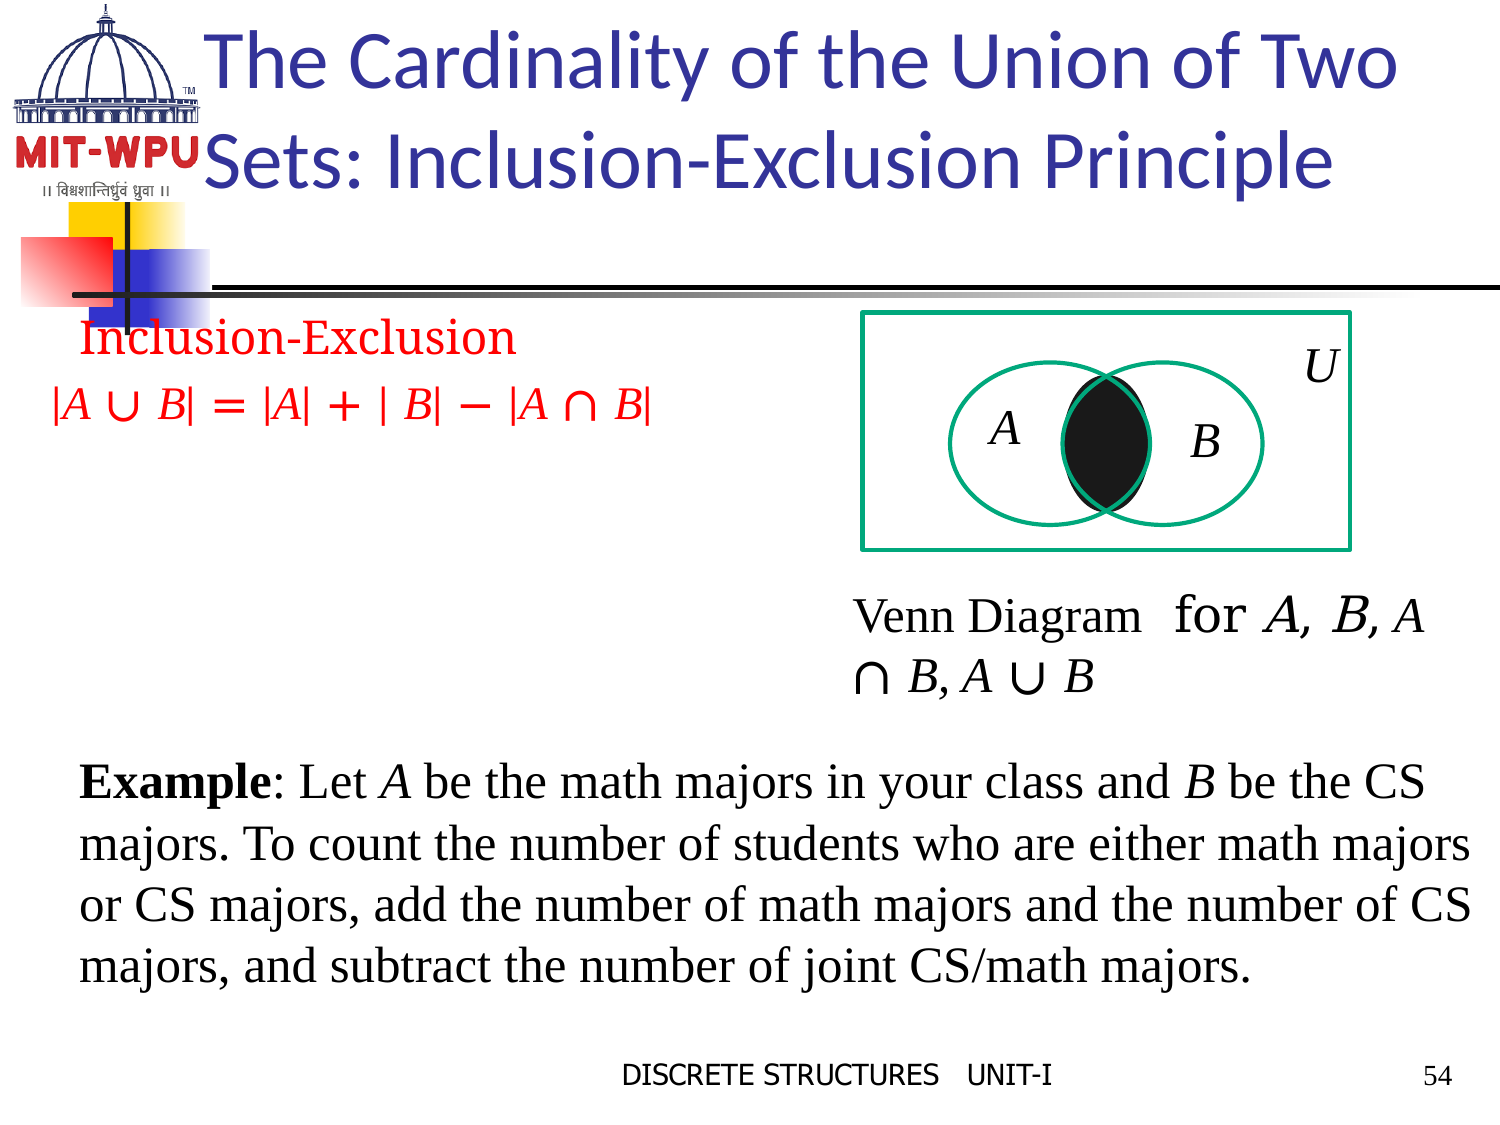

# The Cardinality of the Union of Two Sets: Inclusion-Exclusion Principle
Inclusion-Exclusion
 |A ∪ B| = |A| + | B| − |A ∩ B|

Example: Let A be the math majors in your class and B be the CS majors. To count the number of students who are either math majors or CS majors, add the number of math majors and the number of CS majors, and subtract the number of joint CS/math majors.

U
A
B

Venn Diagram  for A, B, A ∩ B, A ∪ B
DISCRETE STRUCTURES   UNIT-I
54